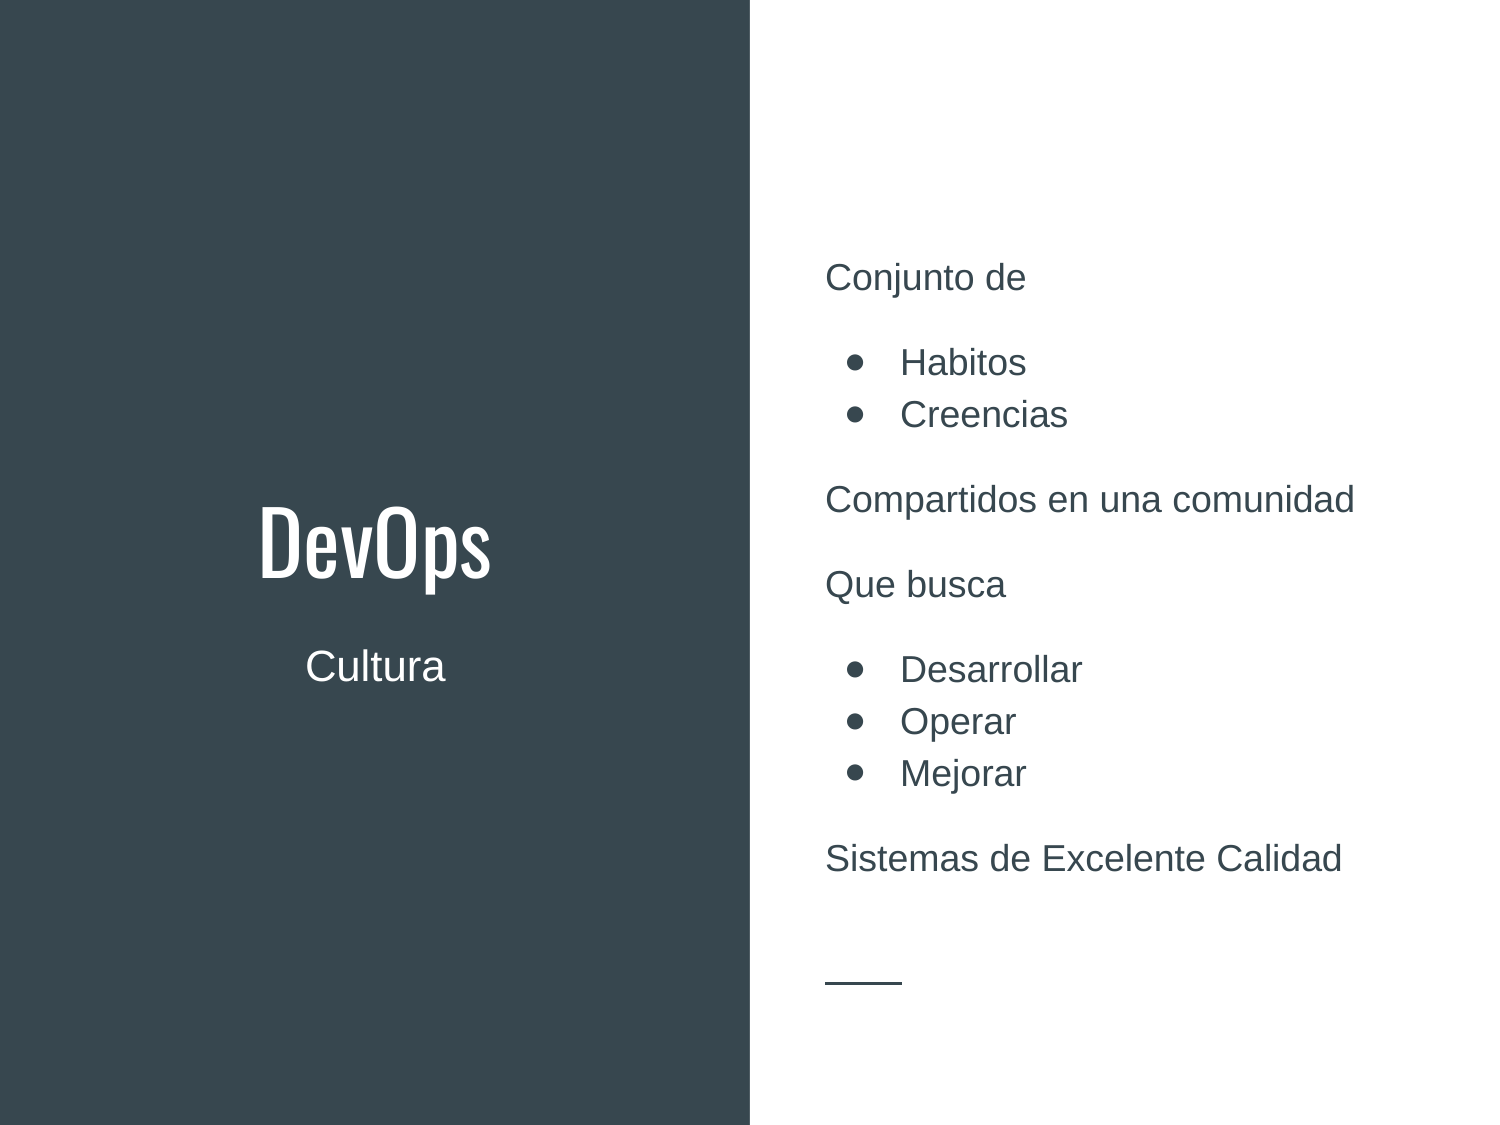

Conjunto de
Habitos
Creencias
Compartidos en una comunidad
Que busca
Desarrollar
Operar
Mejorar
Sistemas de Excelente Calidad
# DevOps
Cultura